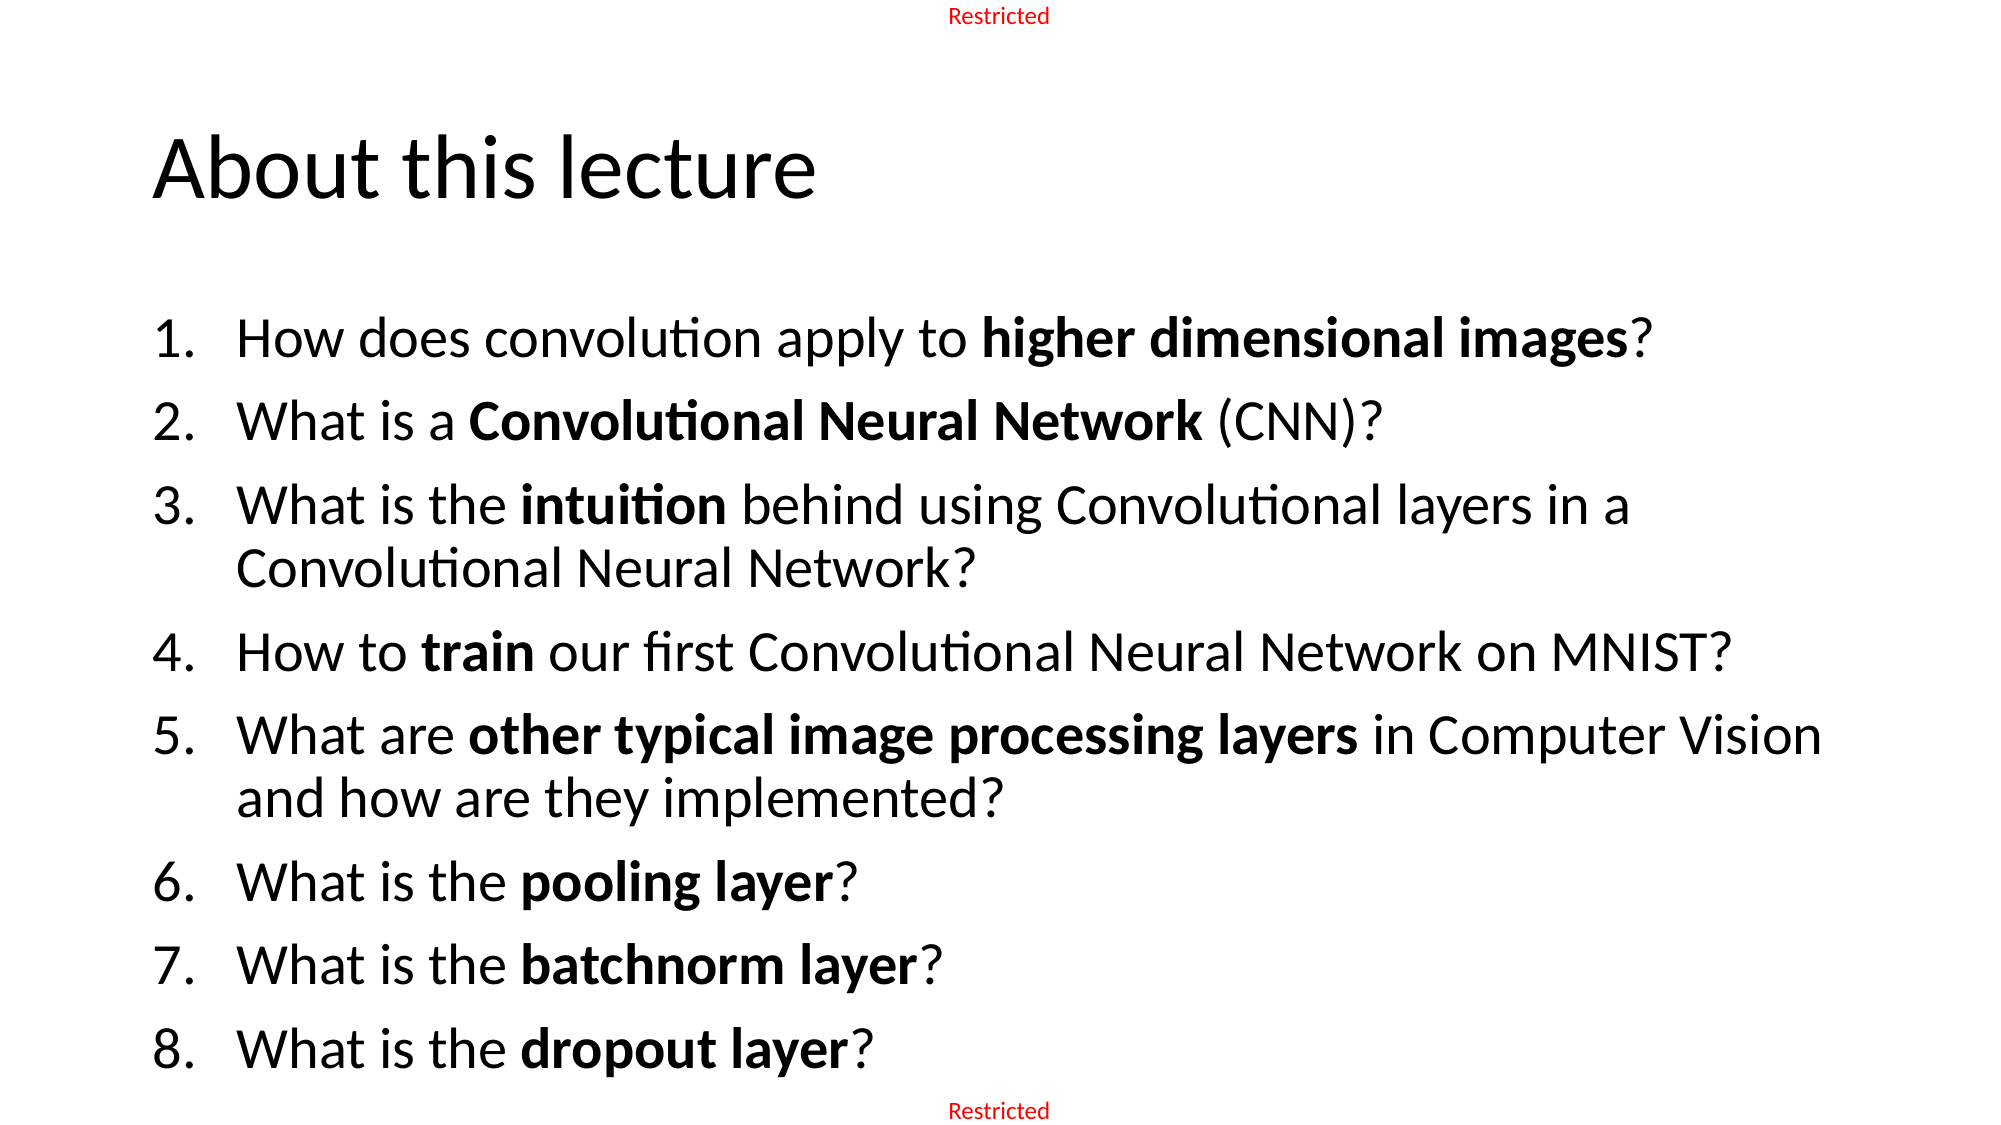

# About this lecture
How does convolution apply to higher dimensional images?
What is a Convolutional Neural Network (CNN)?
What is the intuition behind using Convolutional layers in a Convolutional Neural Network?
How to train our first Convolutional Neural Network on MNIST?
What are other typical image processing layers in Computer Vision and how are they implemented?
What is the pooling layer?
What is the batchnorm layer?
What is the dropout layer?